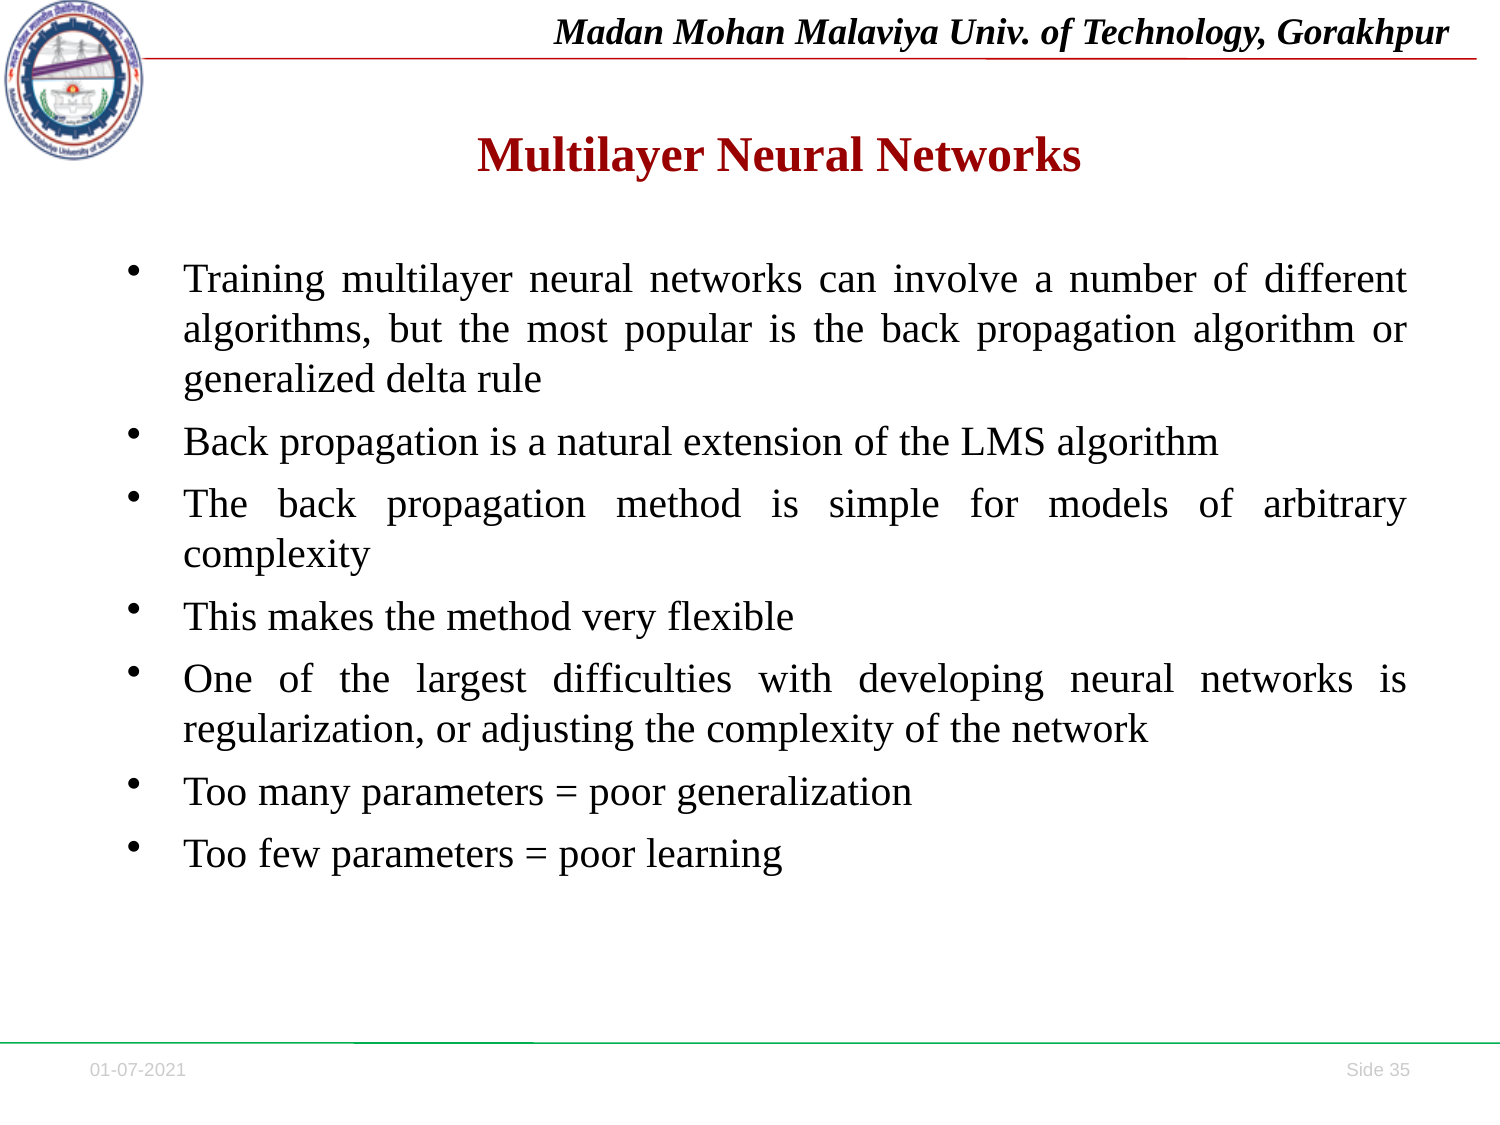

# Multilayer Neural Networks
Training multilayer neural networks can involve a number of different algorithms, but the most popular is the back propagation algorithm or generalized delta rule
Back propagation is a natural extension of the LMS algorithm
The back propagation method is simple for models of arbitrary complexity
This makes the method very flexible
One of the largest difficulties with developing neural networks is regularization, or adjusting the complexity of the network
Too many parameters = poor generalization
Too few parameters = poor learning